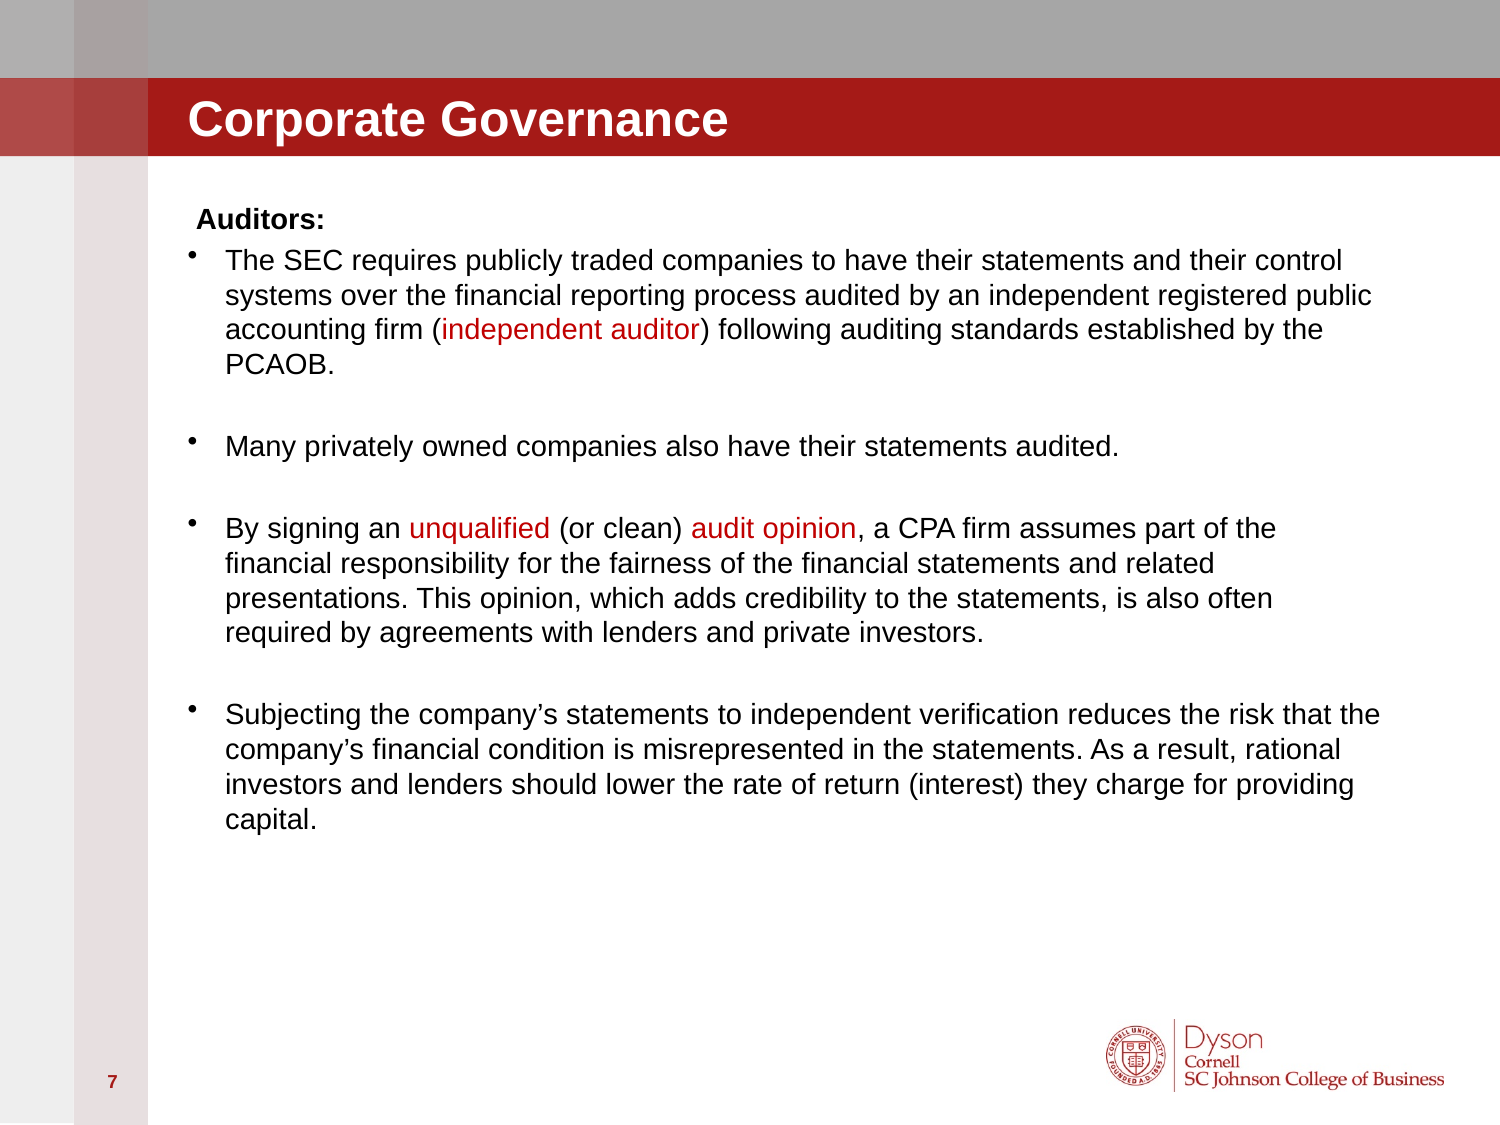

# Corporate Governance
 Auditors:
The SEC requires publicly traded companies to have their statements and their control systems over the financial reporting process audited by an independent registered public accounting firm (independent auditor) following auditing standards established by the PCAOB.

Many privately owned companies also have their statements audited.

By signing an unqualified (or clean) audit opinion, a CPA firm assumes part of the financial responsibility for the fairness of the financial statements and related presentations. This opinion, which adds credibility to the statements, is also often required by agreements with lenders and private investors.

Subjecting the company’s statements to independent verification reduces the risk that the company’s financial condition is misrepresented in the statements. As a result, rational investors and lenders should lower the rate of return (interest) they charge for providing capital.
7